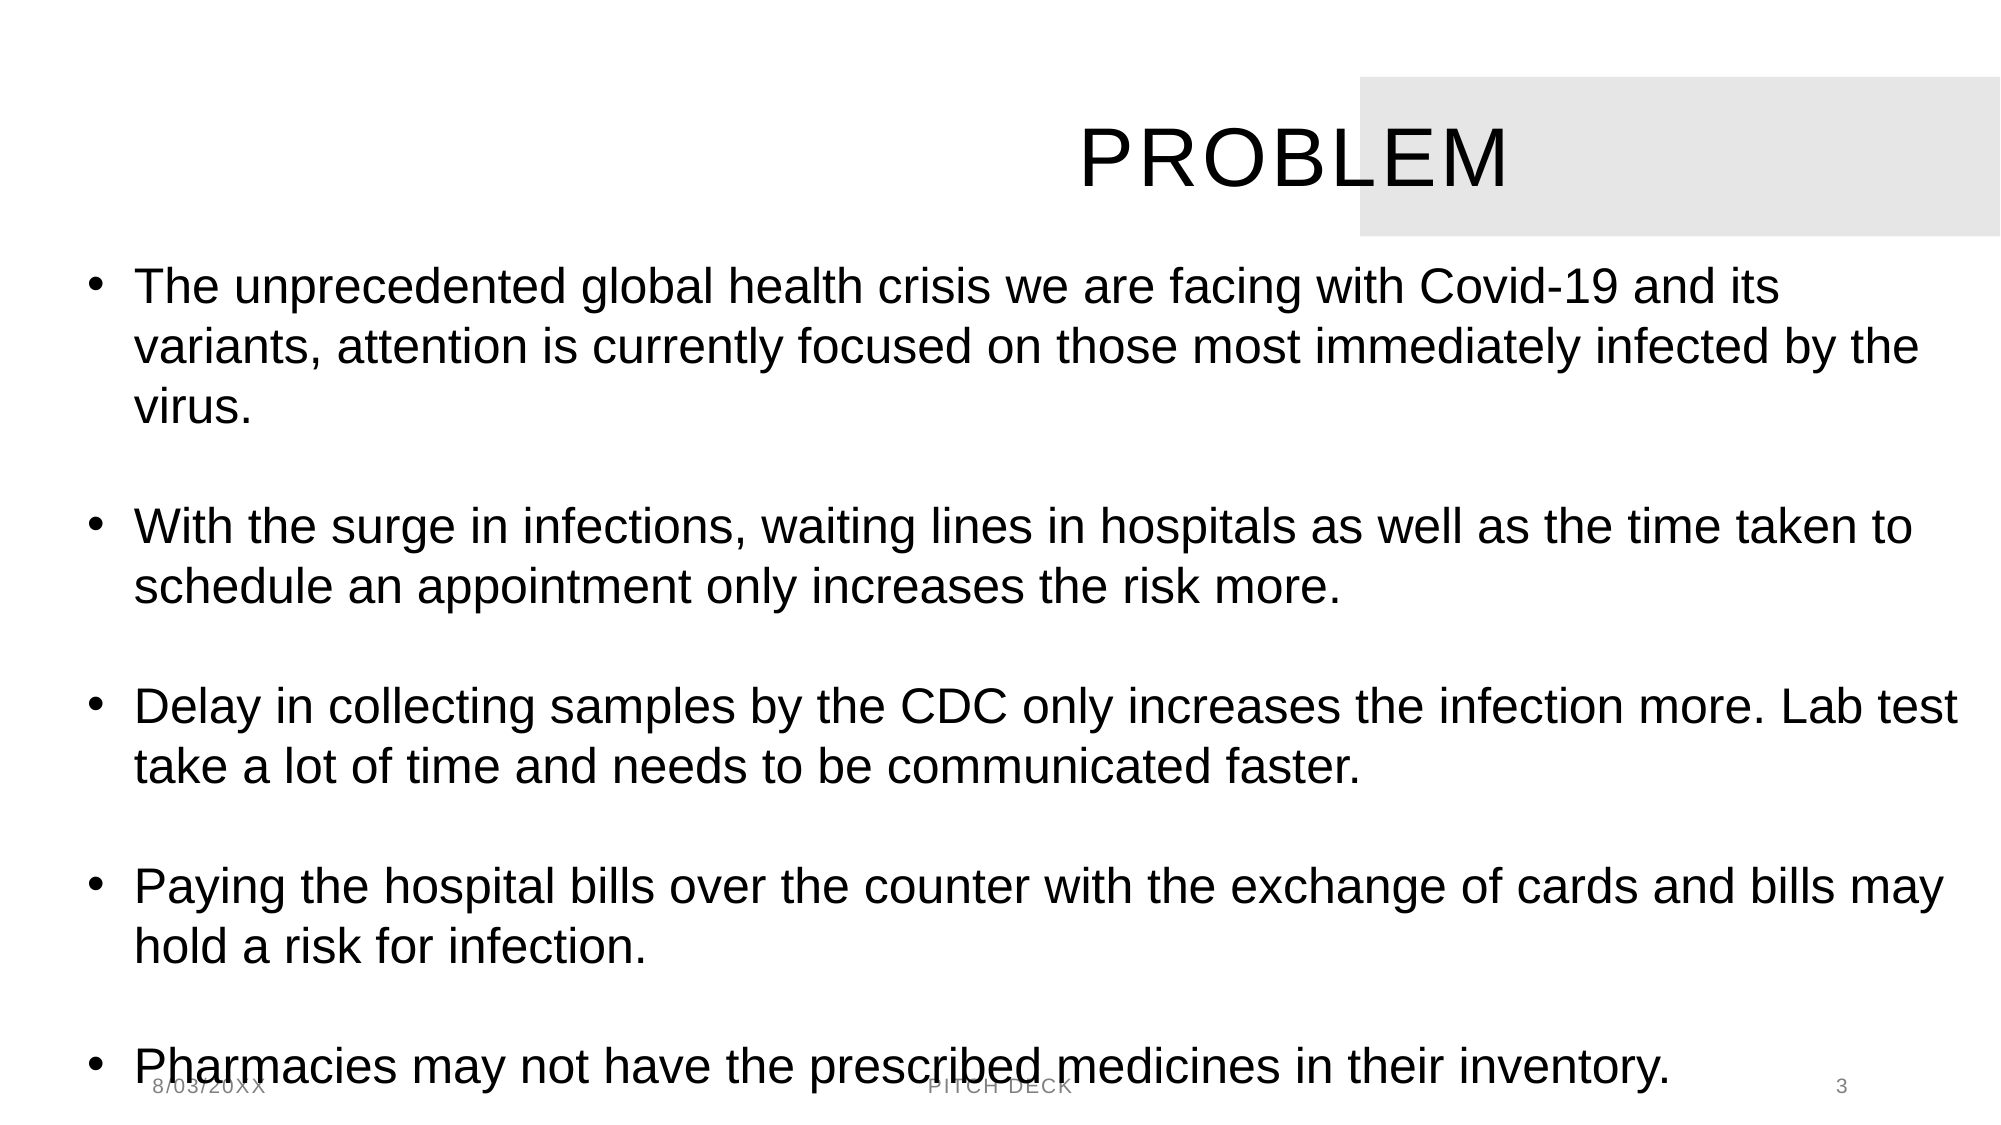

# Problem
The unprecedented global health crisis we are facing with Covid-19 and its variants, attention is currently focused on those most immediately infected by the virus.

With the surge in infections, waiting lines in hospitals as well as the time taken to schedule an appointment only increases the risk more.

Delay in collecting samples by the CDC only increases the infection more. Lab test take a lot of time and needs to be communicated faster.

Paying the hospital bills over the counter with the exchange of cards and bills may hold a risk for infection.

Pharmacies may not have the prescribed medicines in their inventory.
8/03/20XX
PITCH DECK
3